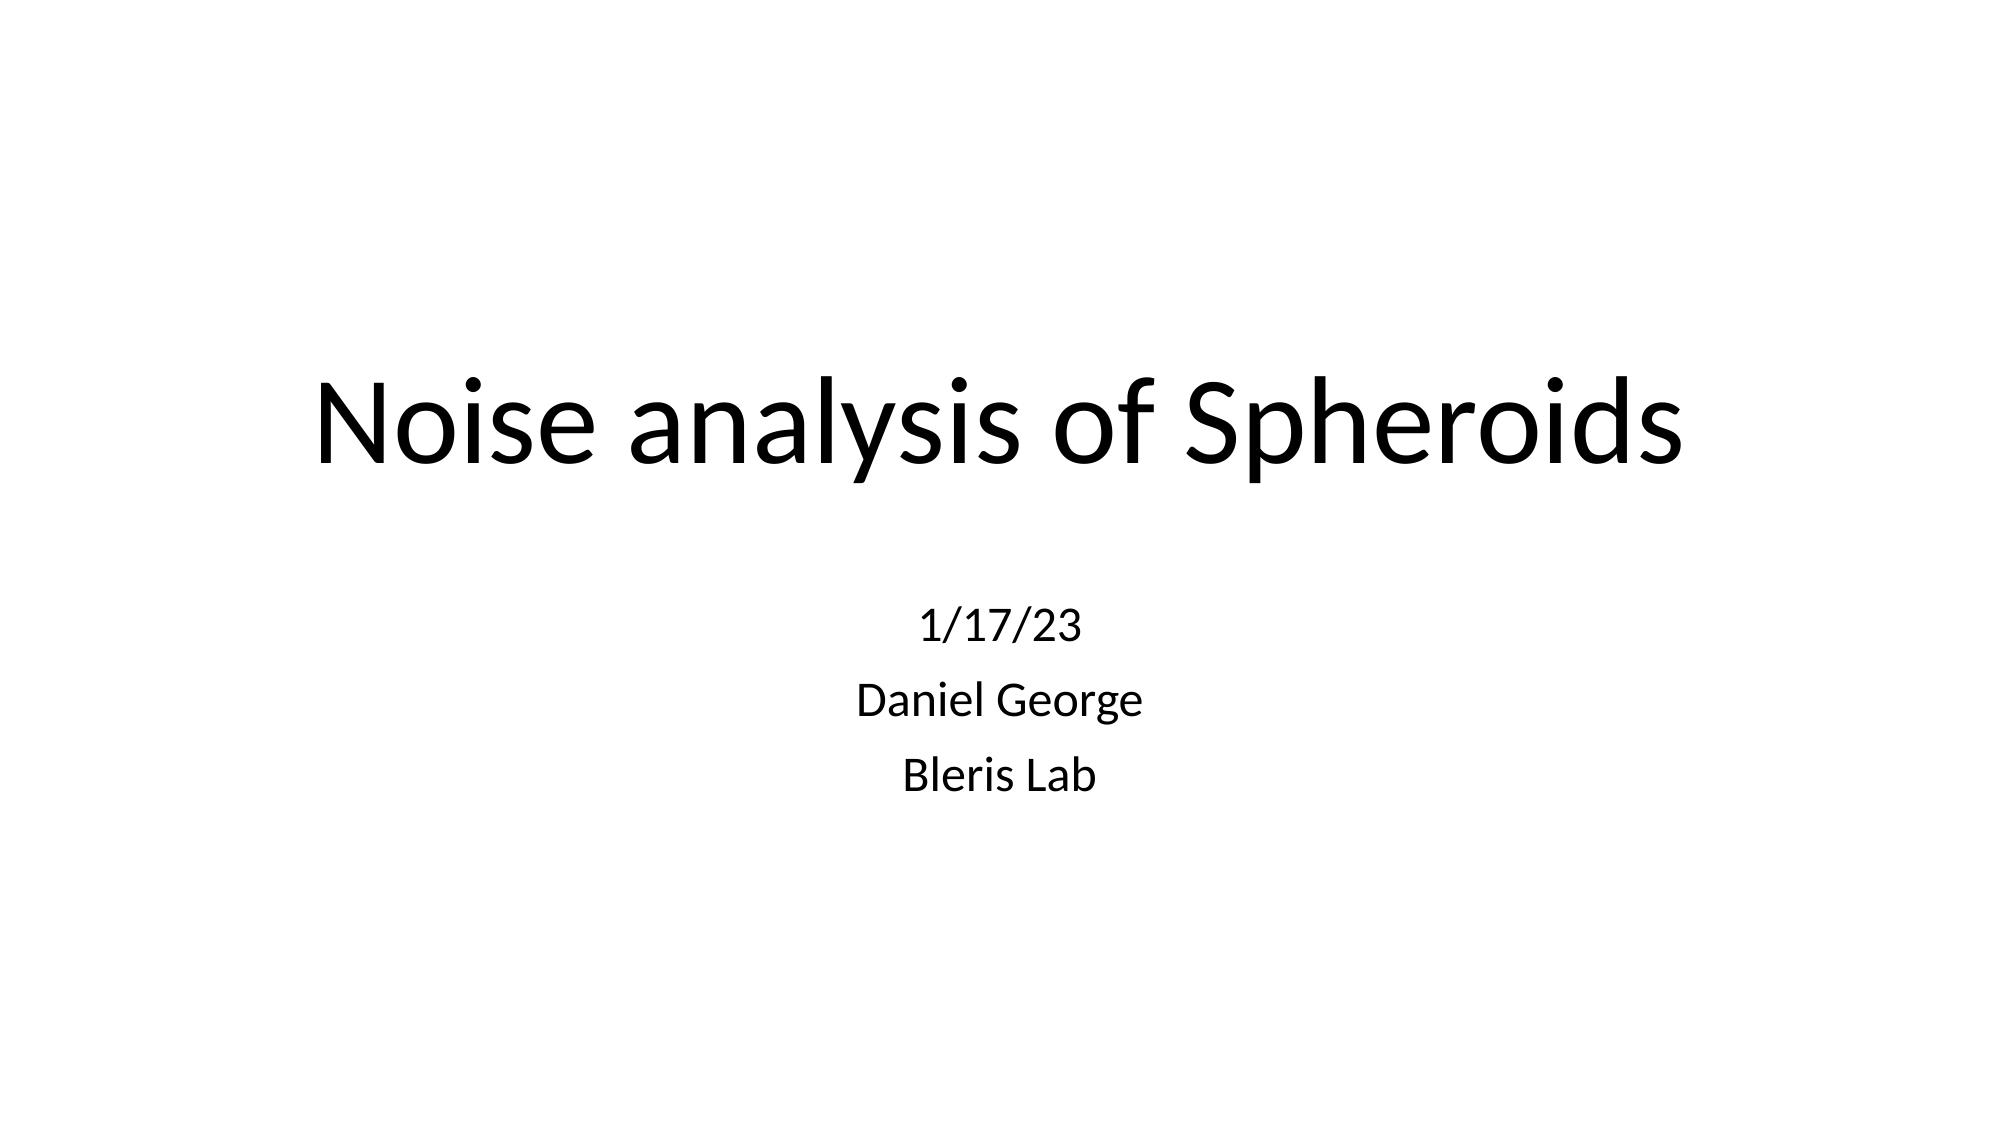

# Noise analysis of Spheroids
1/17/23
Daniel George
Bleris Lab